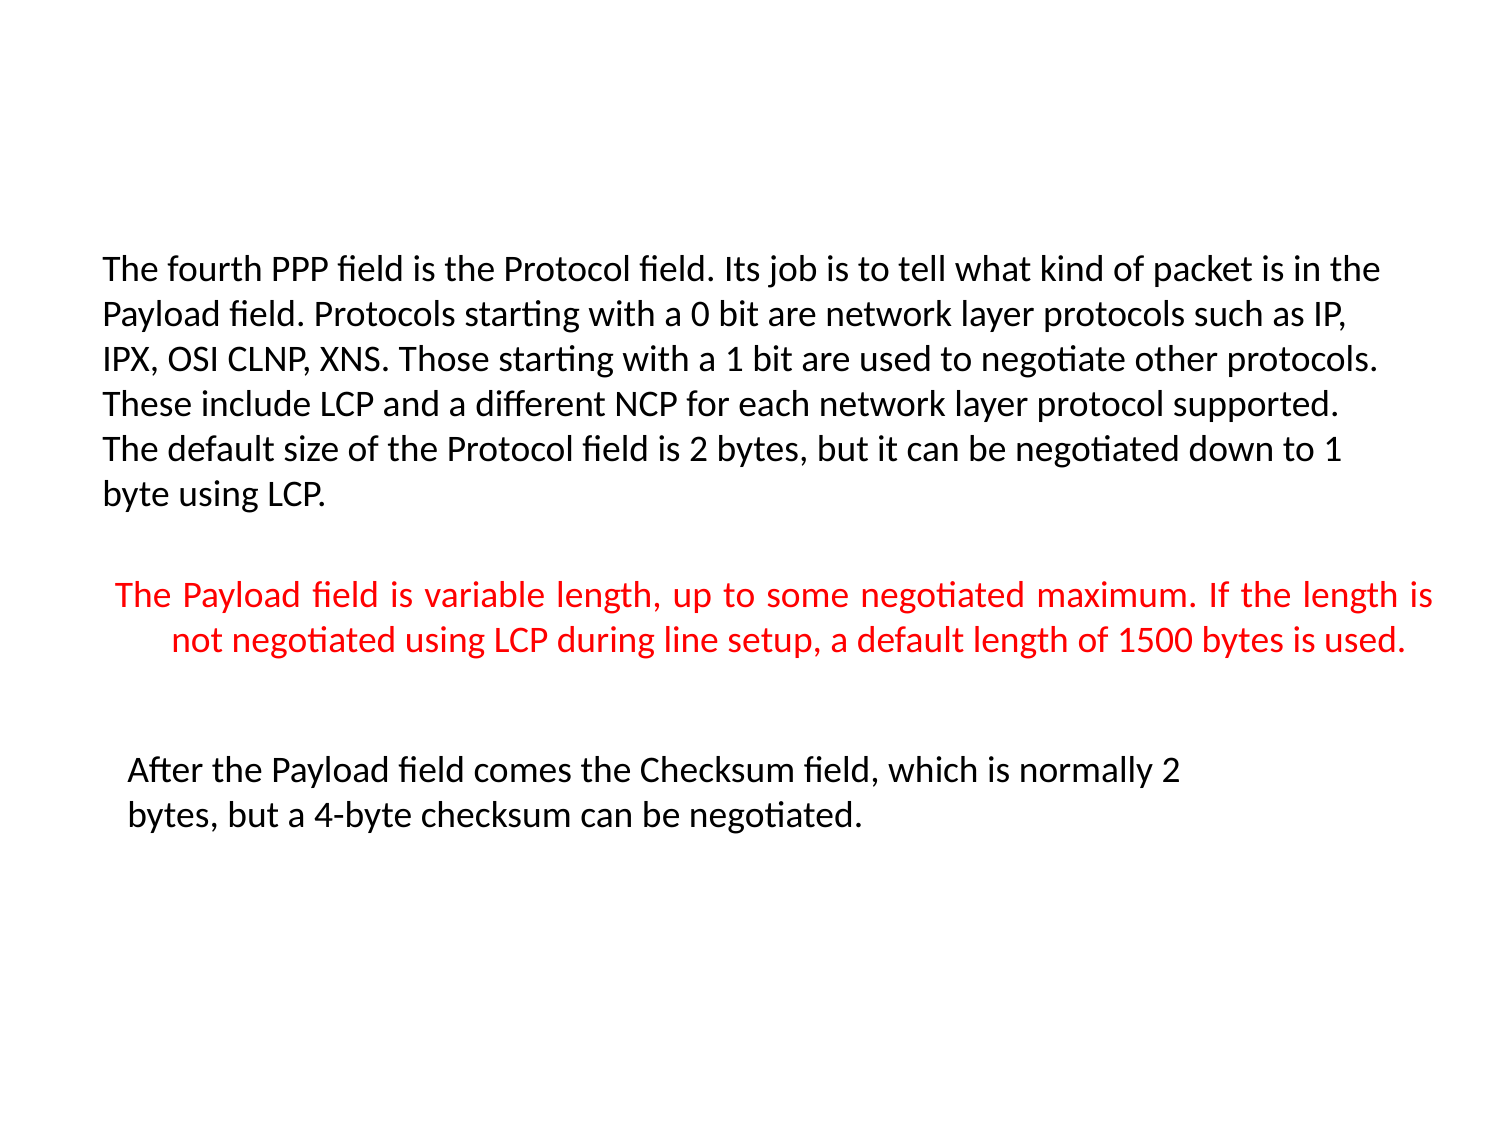

#
The fourth PPP field is the Protocol field. Its job is to tell what kind of packet is in the Payload field. Protocols starting with a 0 bit are network layer protocols such as IP, IPX, OSI CLNP, XNS. Those starting with a 1 bit are used to negotiate other protocols.
These include LCP and a different NCP for each network layer protocol supported. The default size of the Protocol field is 2 bytes, but it can be negotiated down to 1 byte using LCP.
The Payload field is variable length, up to some negotiated maximum. If the length is not negotiated using LCP during line setup, a default length of 1500 bytes is used.
After the Payload field comes the Checksum field, which is normally 2 bytes, but a 4-byte checksum can be negotiated.